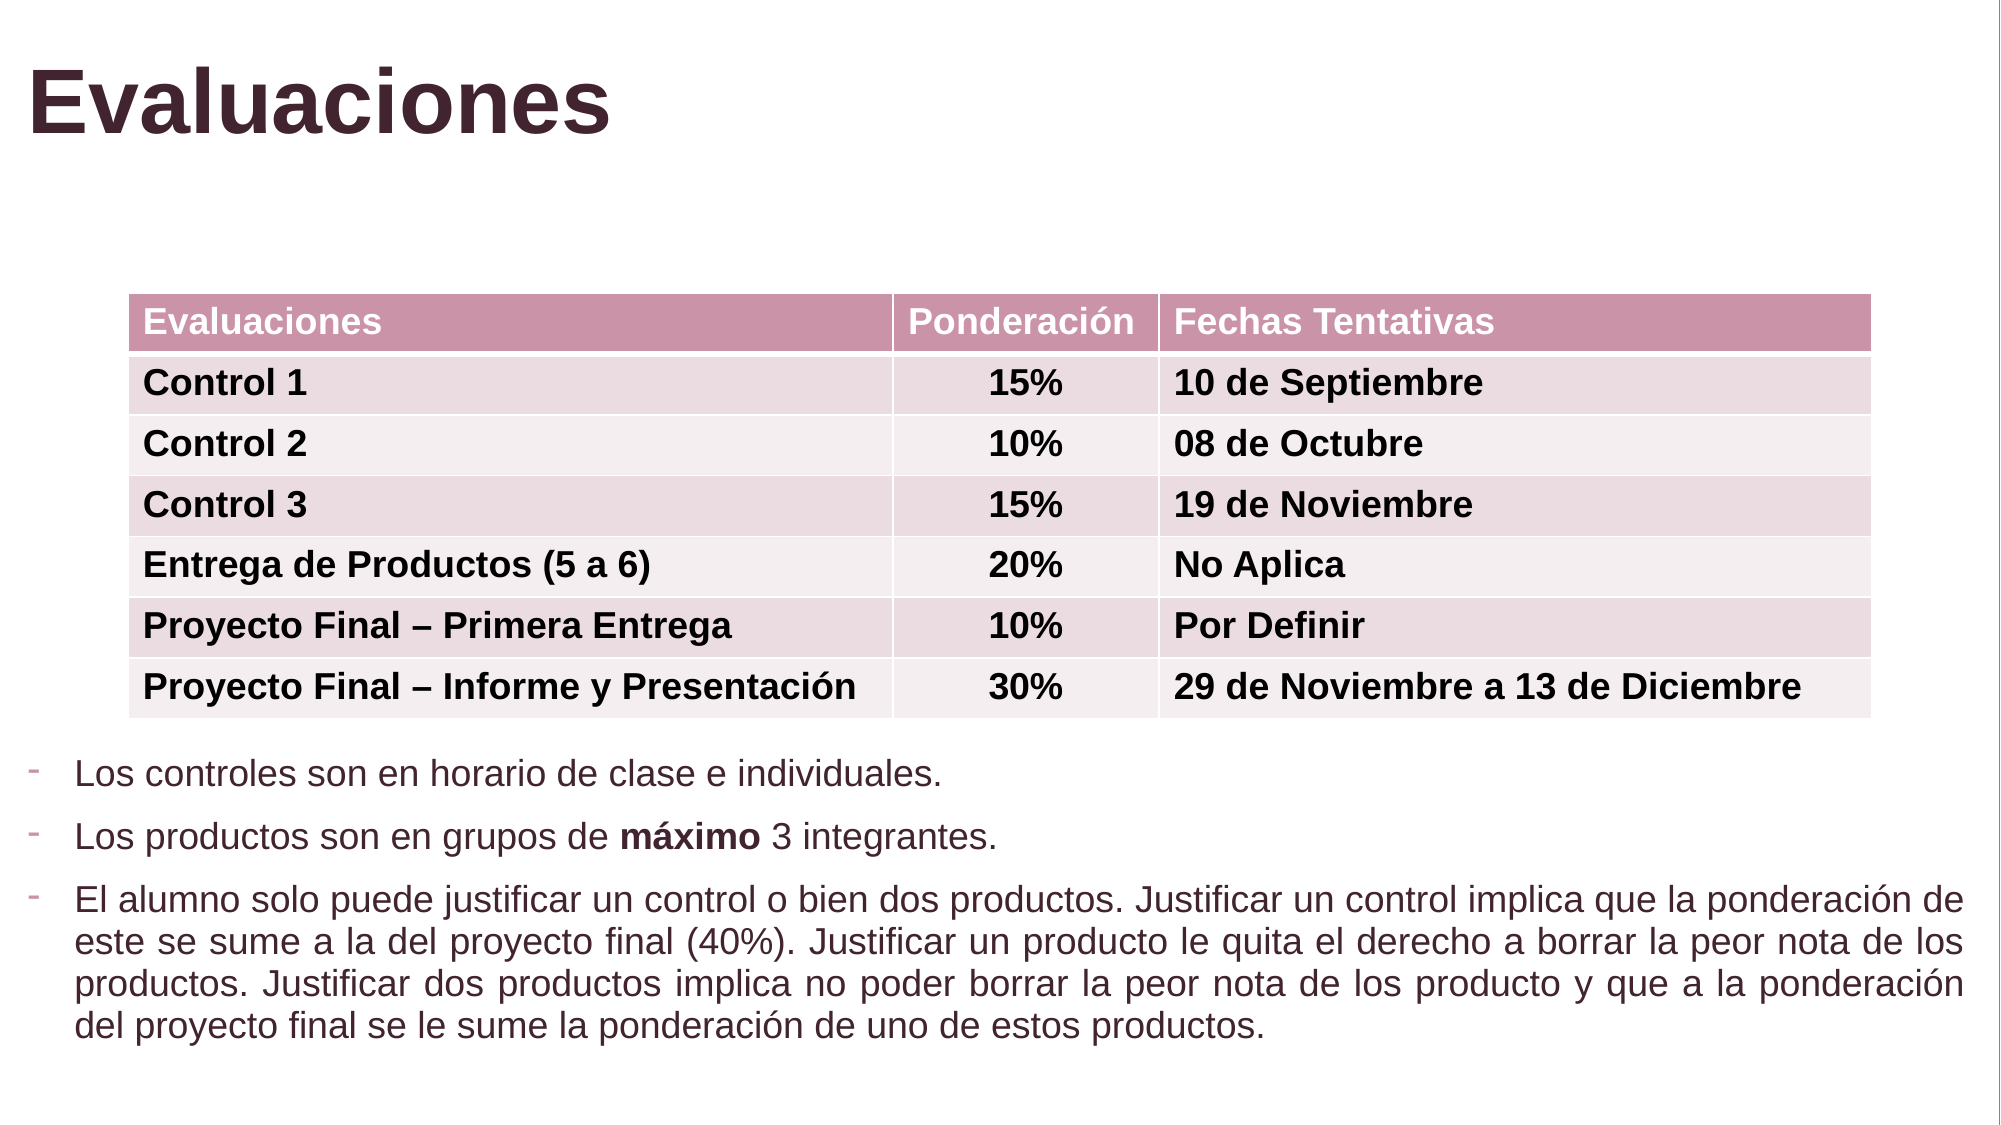

# Evaluaciones
| Evaluaciones | Ponderación | Fechas Tentativas |
| --- | --- | --- |
| Control 1 | 15% | 10 de Septiembre |
| Control 2 | 10% | 08 de Octubre |
| Control 3 | 15% | 19 de Noviembre |
| Entrega de Productos (5 a 6) | 20% | No Aplica |
| Proyecto Final – Primera Entrega | 10% | Por Definir |
| Proyecto Final – Informe y Presentación | 30% | 29 de Noviembre a 13 de Diciembre |
Los controles son en horario de clase e individuales.
Los productos son en grupos de máximo 3 integrantes.
El alumno solo puede justificar un control o bien dos productos. Justificar un control implica que la ponderación de este se sume a la del proyecto final (40%). Justificar un producto le quita el derecho a borrar la peor nota de los productos. Justificar dos productos implica no poder borrar la peor nota de los producto y que a la ponderación del proyecto final se le sume la ponderación de uno de estos productos.